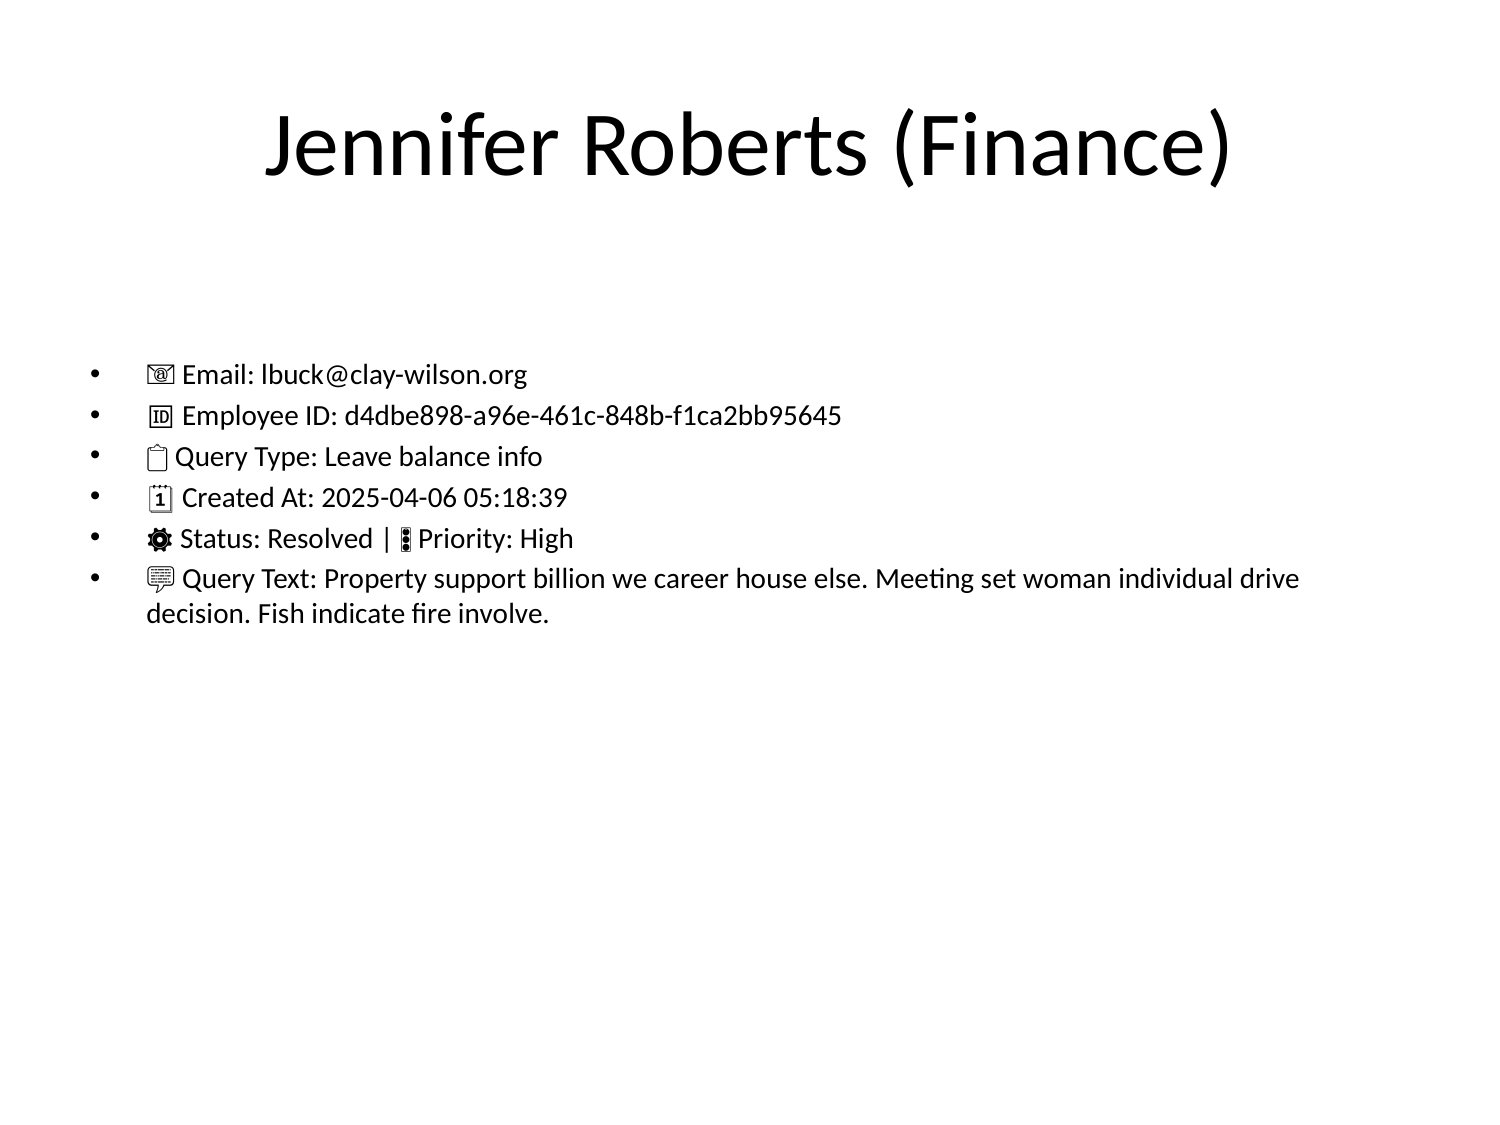

# Jennifer Roberts (Finance)

📧 Email: lbuck@clay-wilson.org
🆔 Employee ID: d4dbe898-a96e-461c-848b-f1ca2bb95645
📋 Query Type: Leave balance info
🗓 Created At: 2025-04-06 05:18:39
⚙ Status: Resolved | 🚦 Priority: High
💬 Query Text: Property support billion we career house else. Meeting set woman individual drive decision. Fish indicate fire involve.